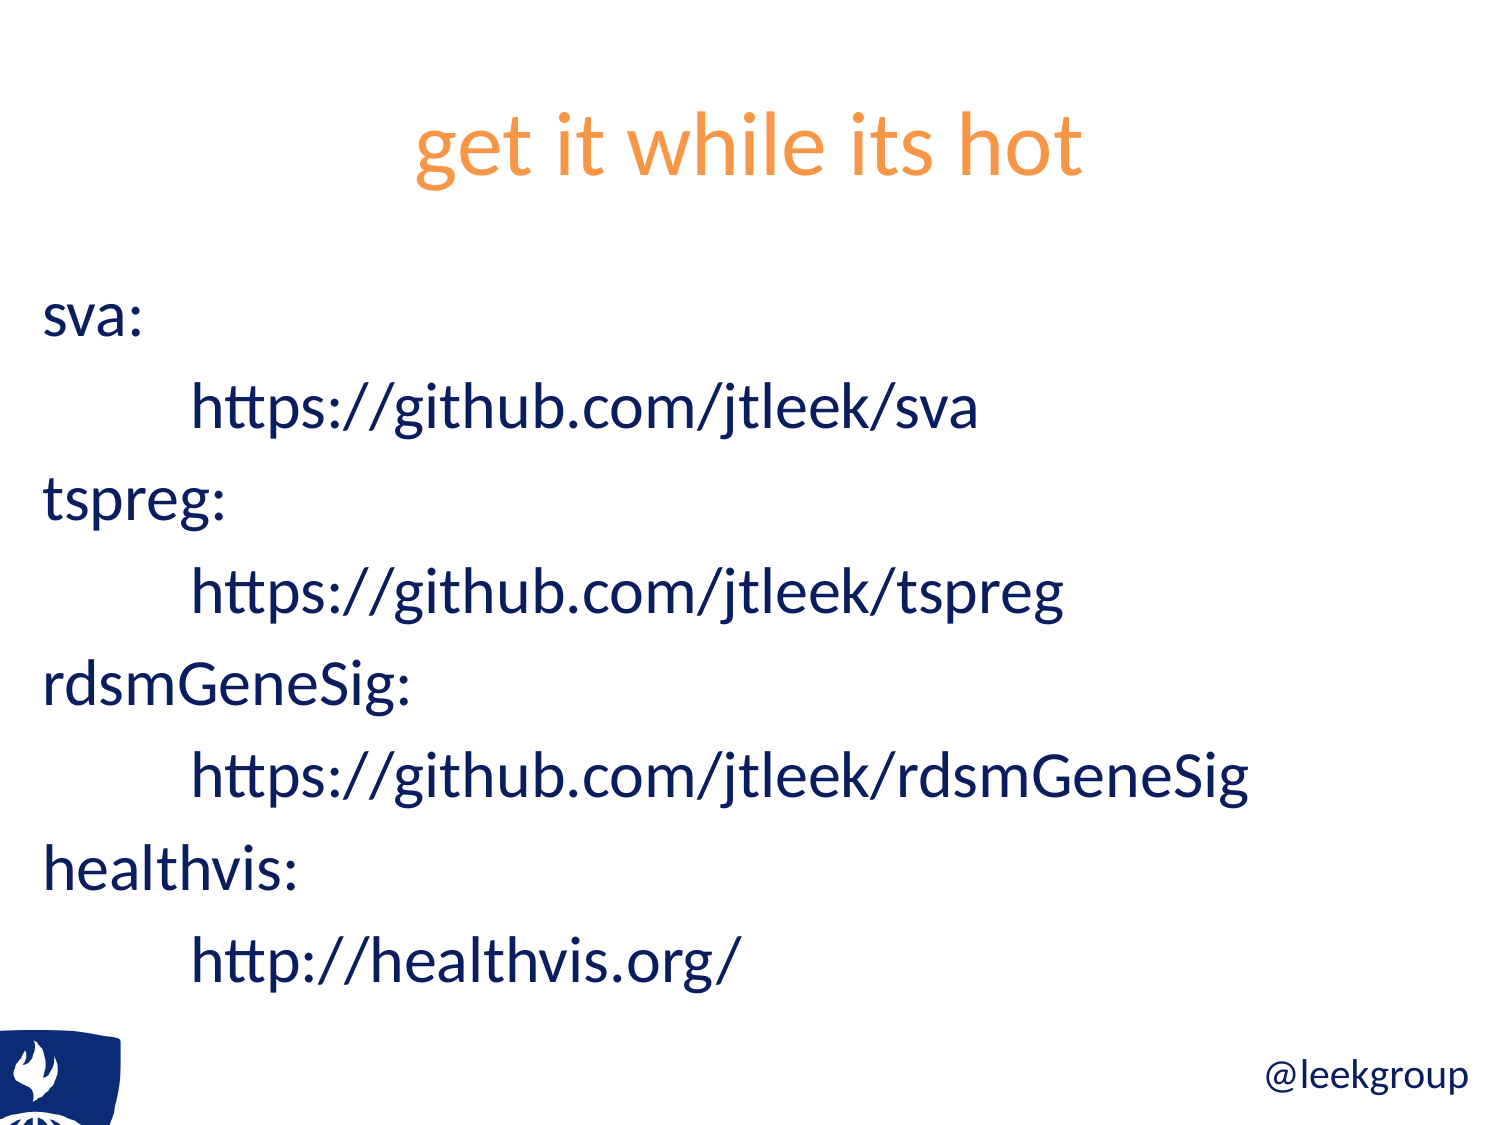

# get it while its hot
sva:
	https://github.com/jtleek/sva
tspreg:
	https://github.com/jtleek/tspreg
rdsmGeneSig:
	https://github.com/jtleek/rdsmGeneSig
healthvis:
	http://healthvis.org/